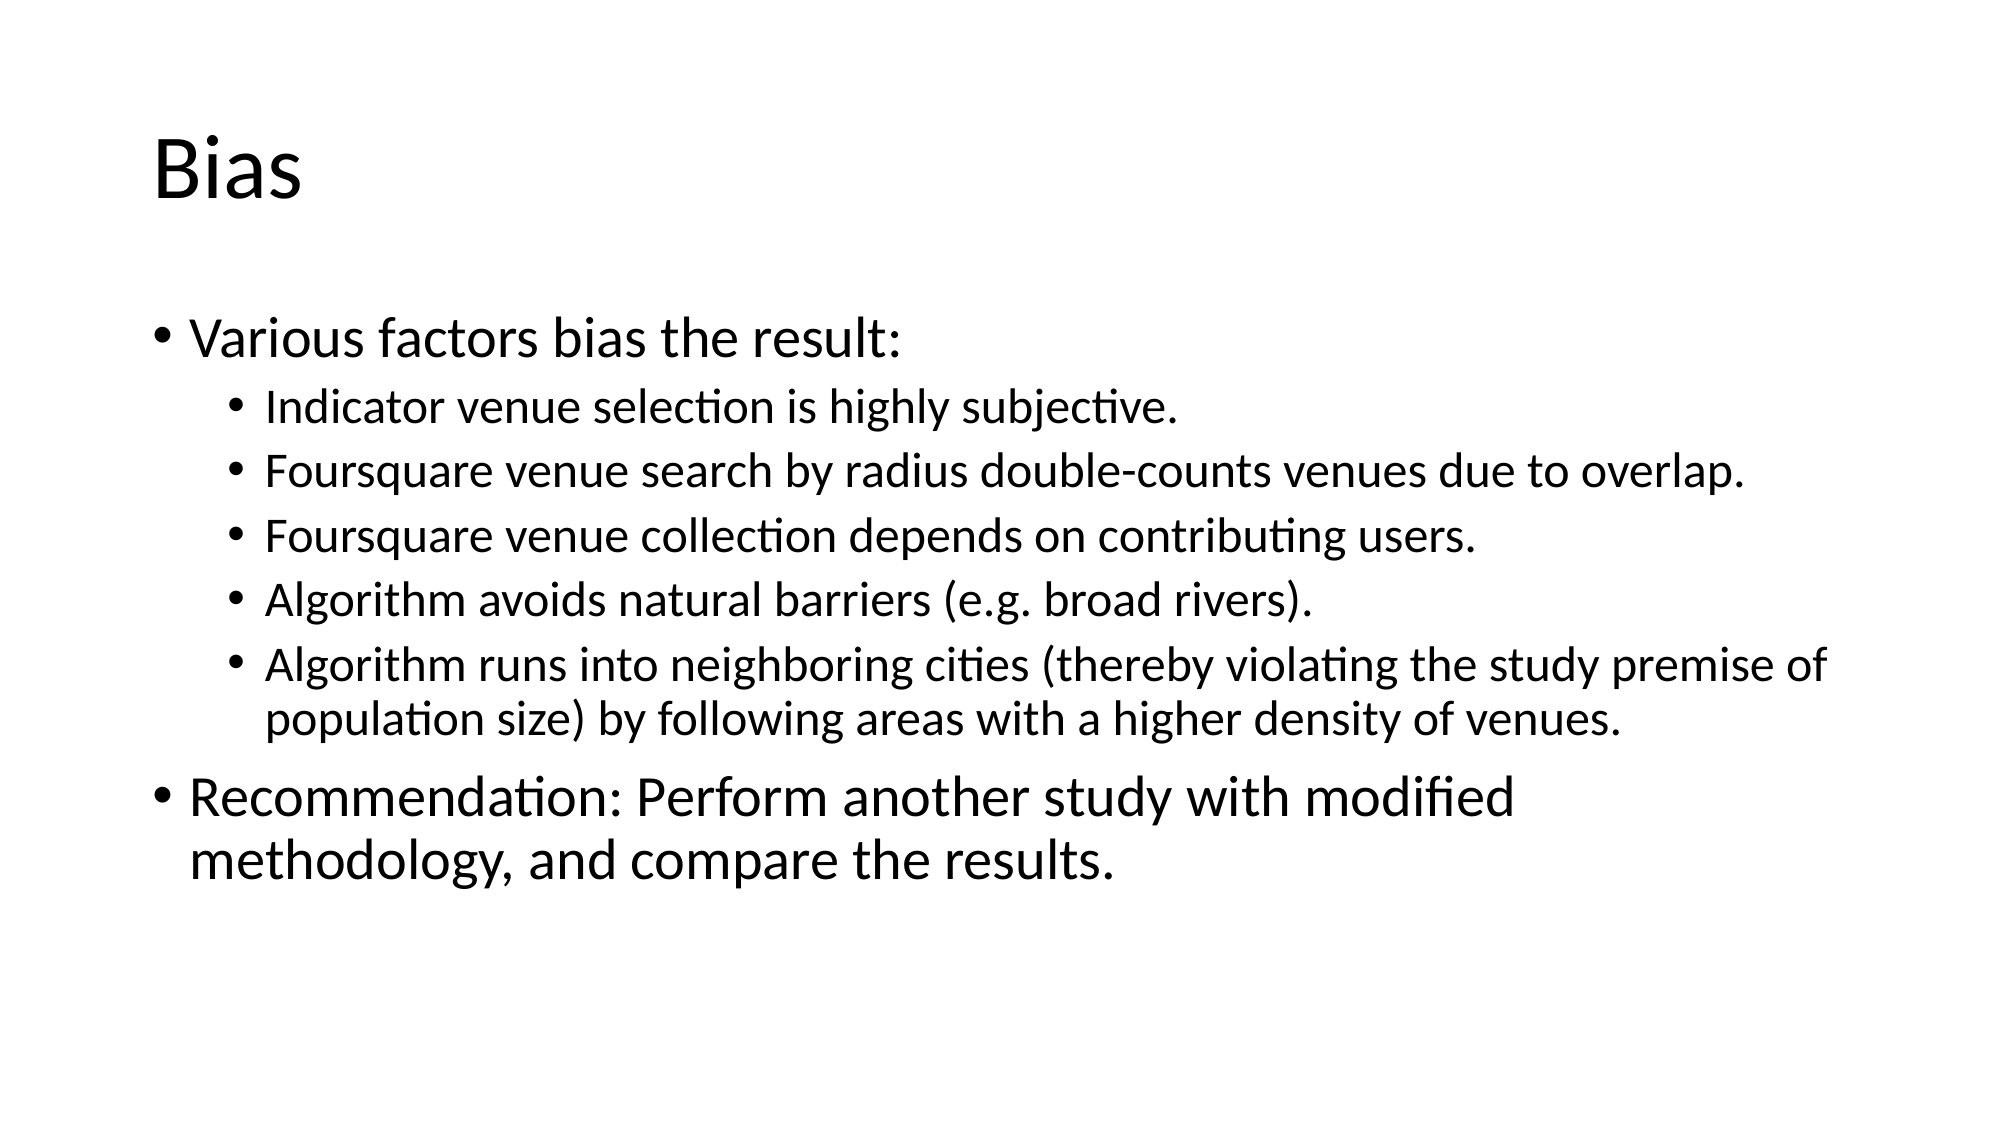

# Bias
Various factors bias the result:
Indicator venue selection is highly subjective.
Foursquare venue search by radius double-counts venues due to overlap.
Foursquare venue collection depends on contributing users.
Algorithm avoids natural barriers (e.g. broad rivers).
Algorithm runs into neighboring cities (thereby violating the study premise of population size) by following areas with a higher density of venues.
Recommendation: Perform another study with modified methodology, and compare the results.